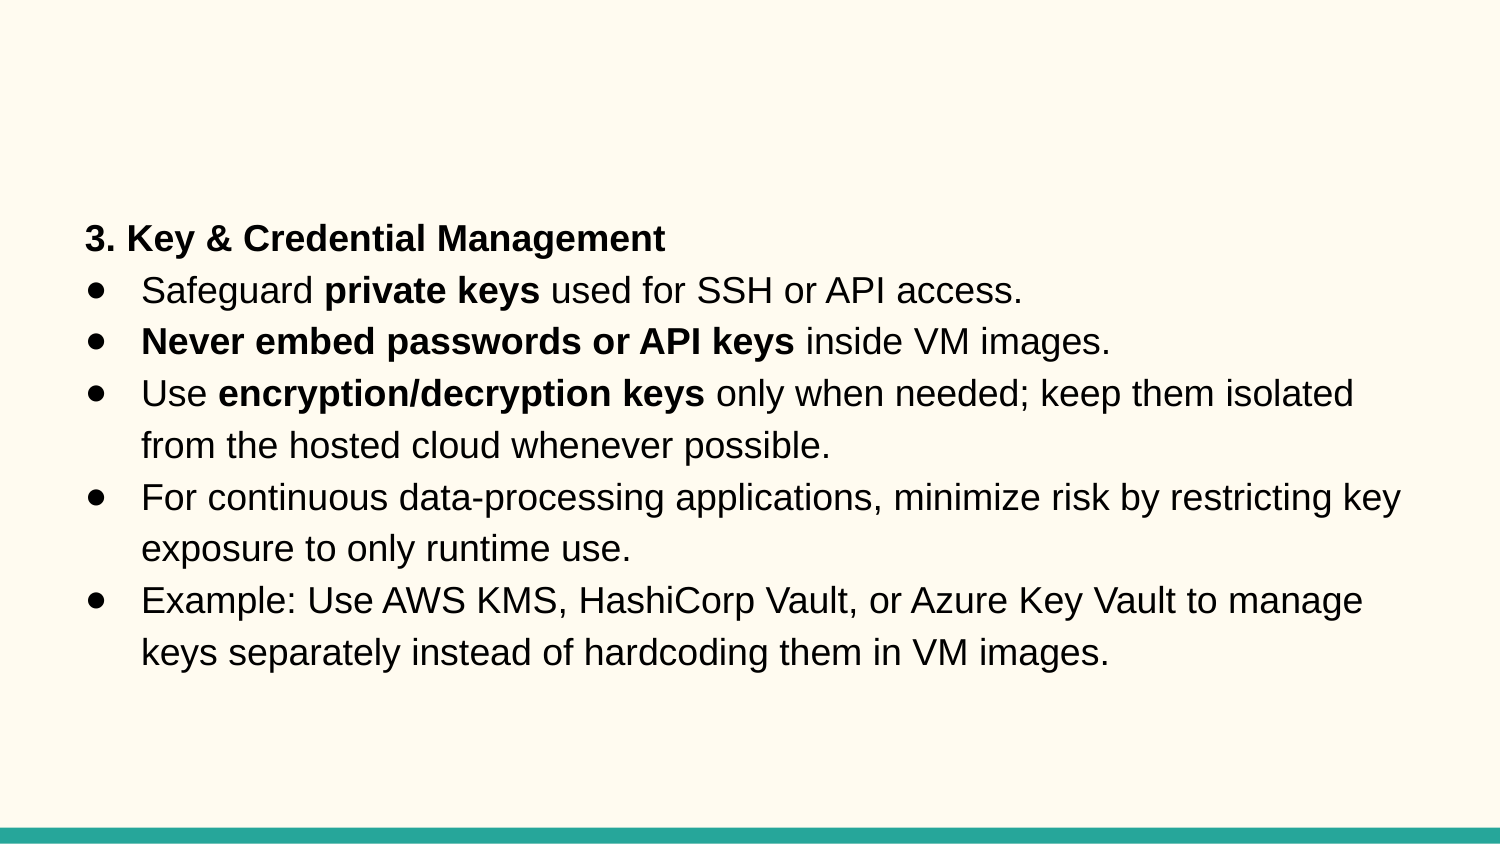

#
3. Key & Credential Management
Safeguard private keys used for SSH or API access.
Never embed passwords or API keys inside VM images.
Use encryption/decryption keys only when needed; keep them isolated from the hosted cloud whenever possible.
For continuous data-processing applications, minimize risk by restricting key exposure to only runtime use.
Example: Use AWS KMS, HashiCorp Vault, or Azure Key Vault to manage keys separately instead of hardcoding them in VM images.